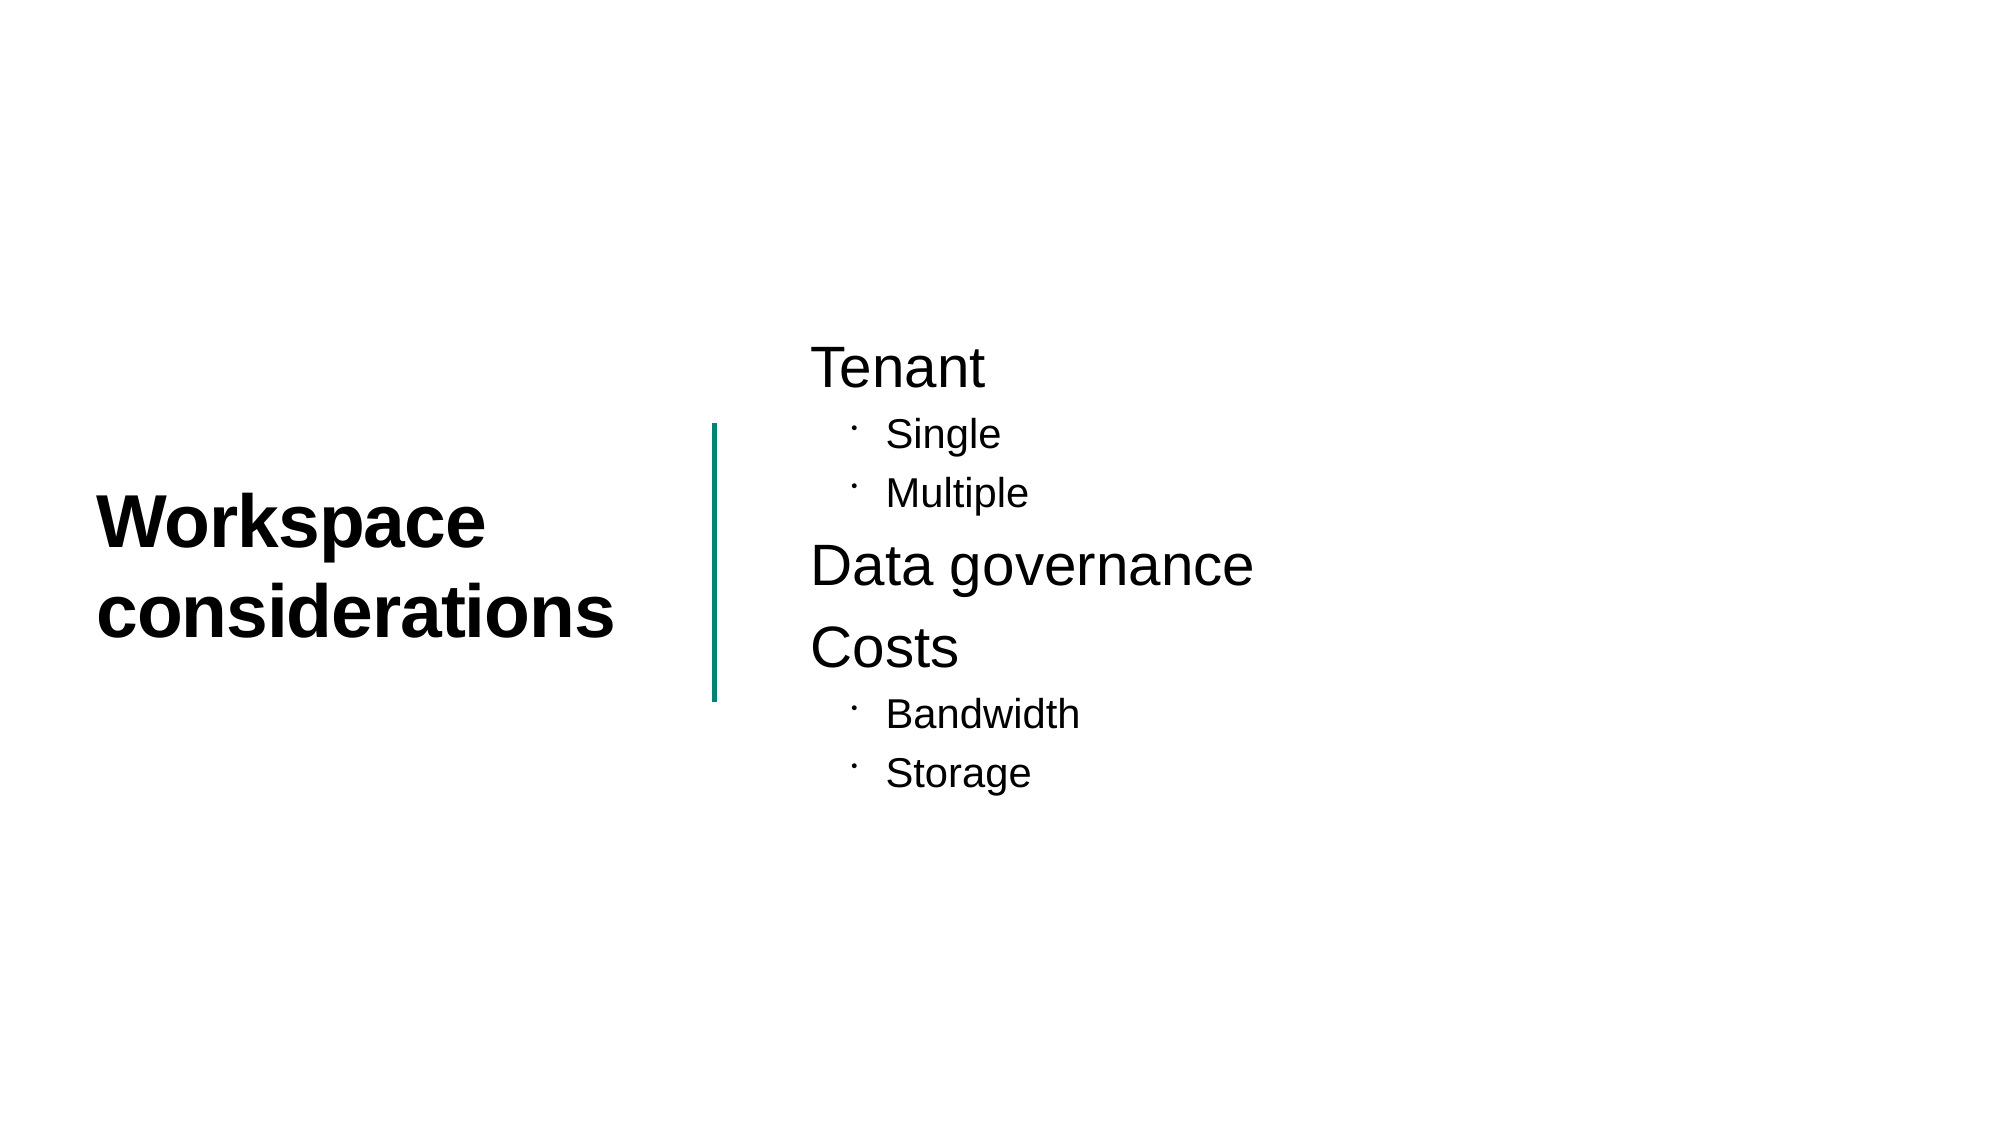

# Workspace considerations
Tenant
Single
Multiple
Data governance
Costs
Bandwidth
Storage